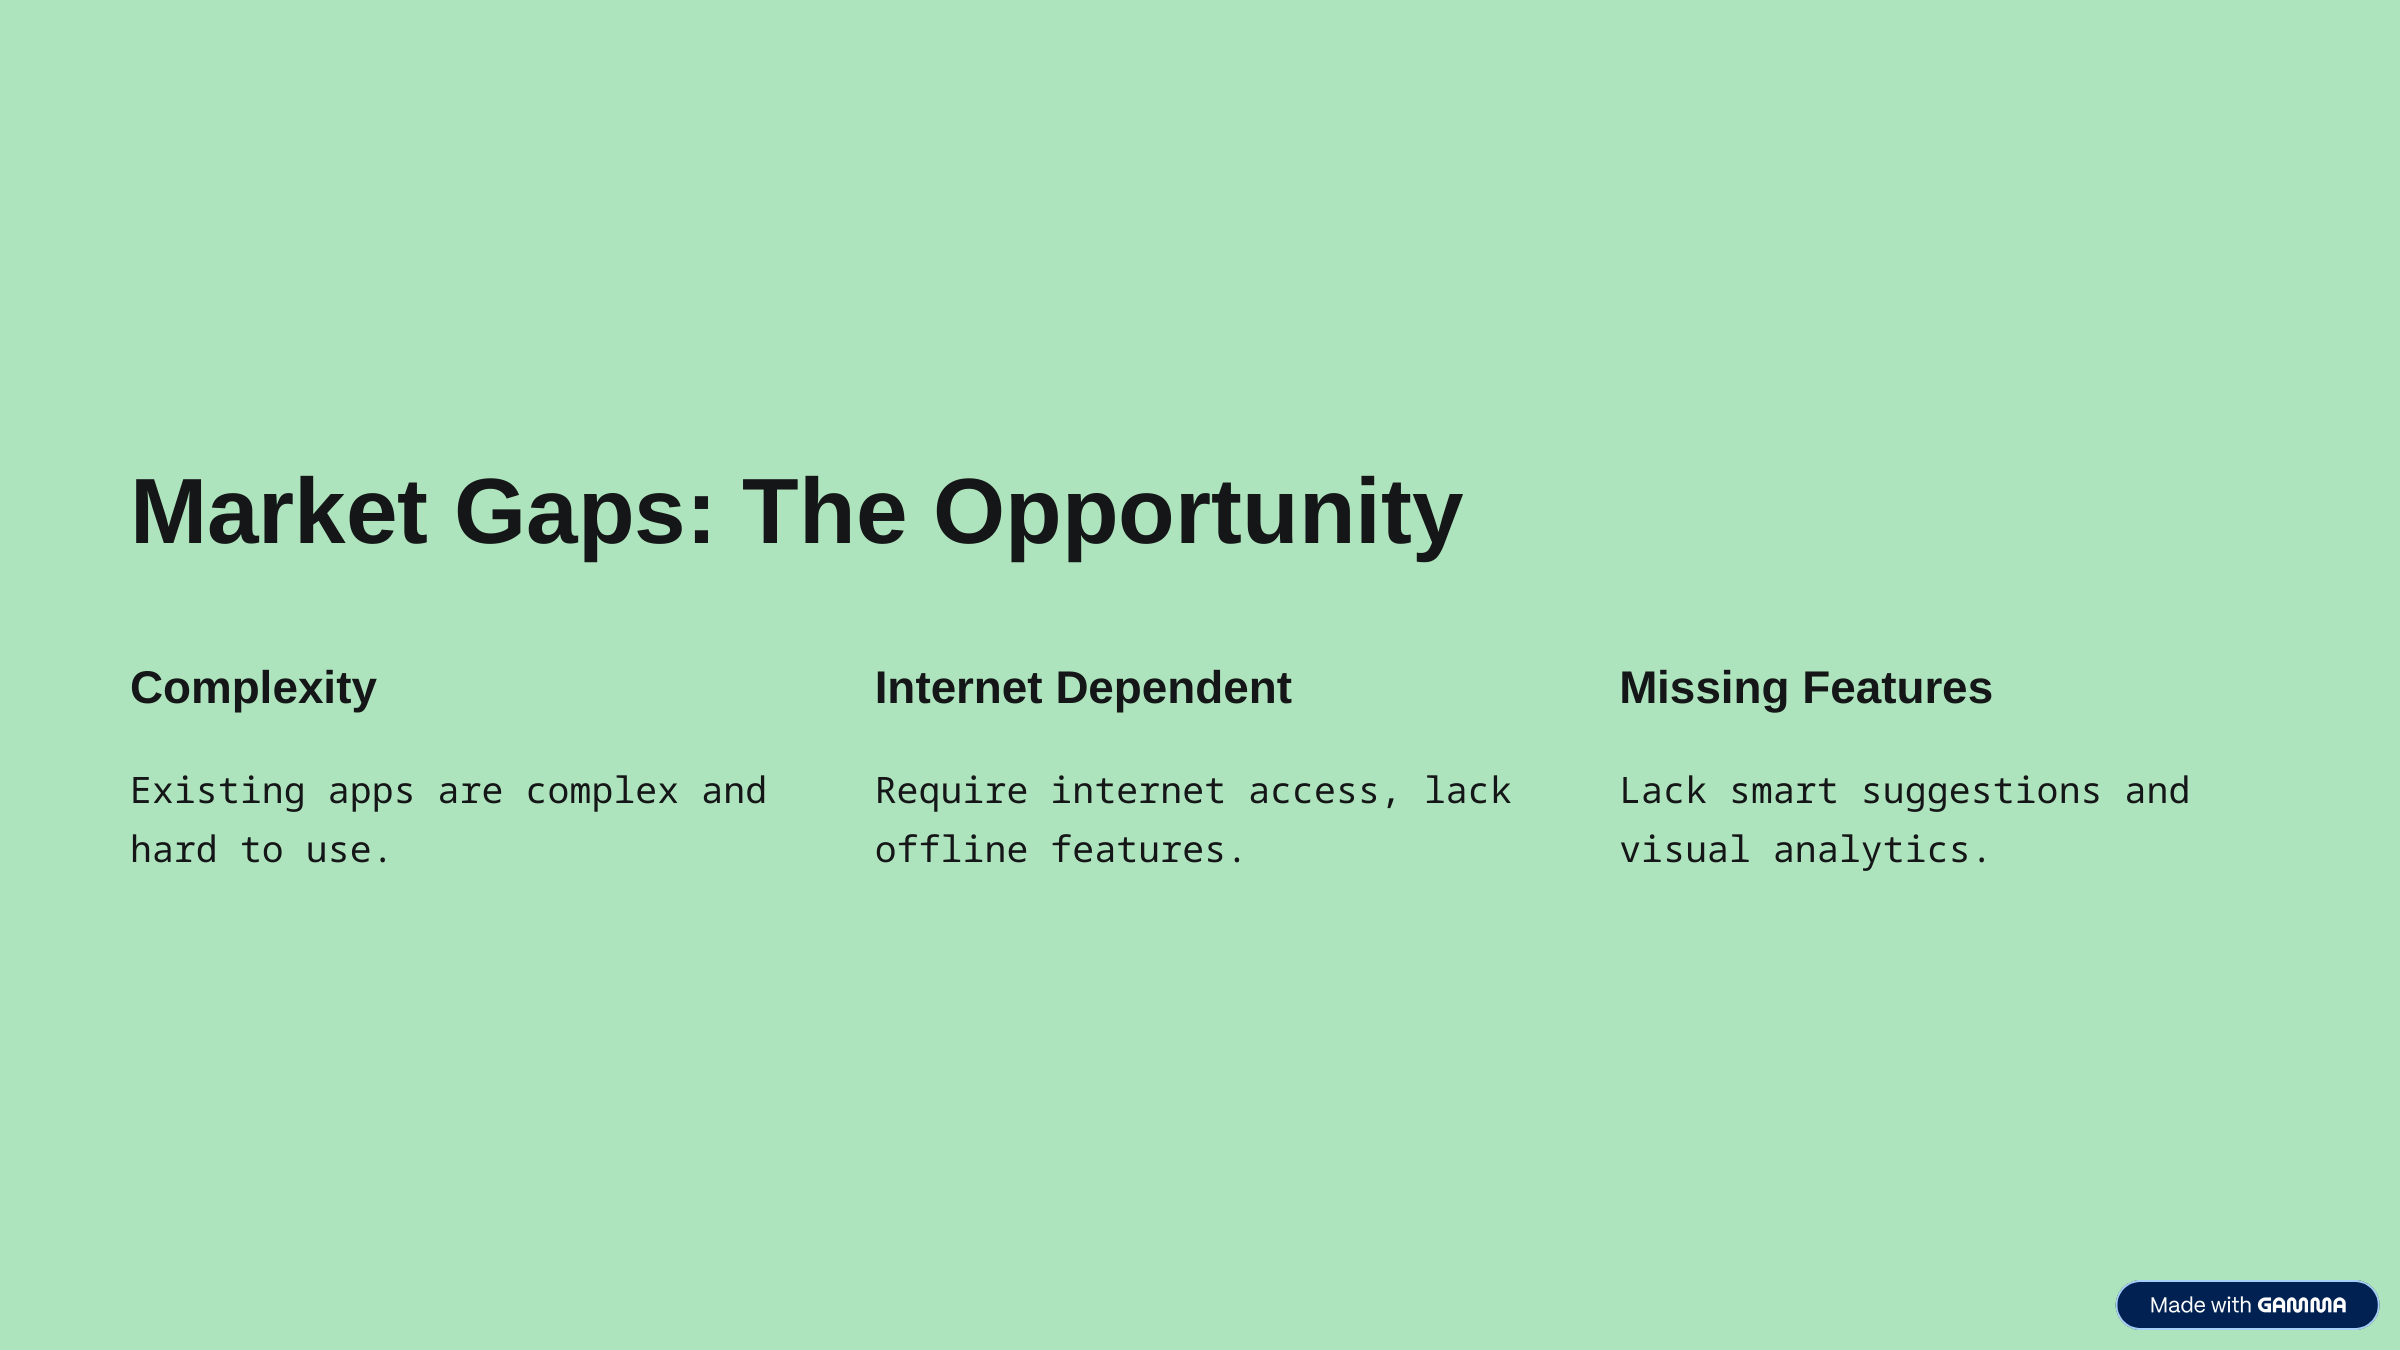

Market Gaps: The Opportunity
Complexity
Internet Dependent
Missing Features
Existing apps are complex and hard to use.
Require internet access, lack offline features.
Lack smart suggestions and visual analytics.